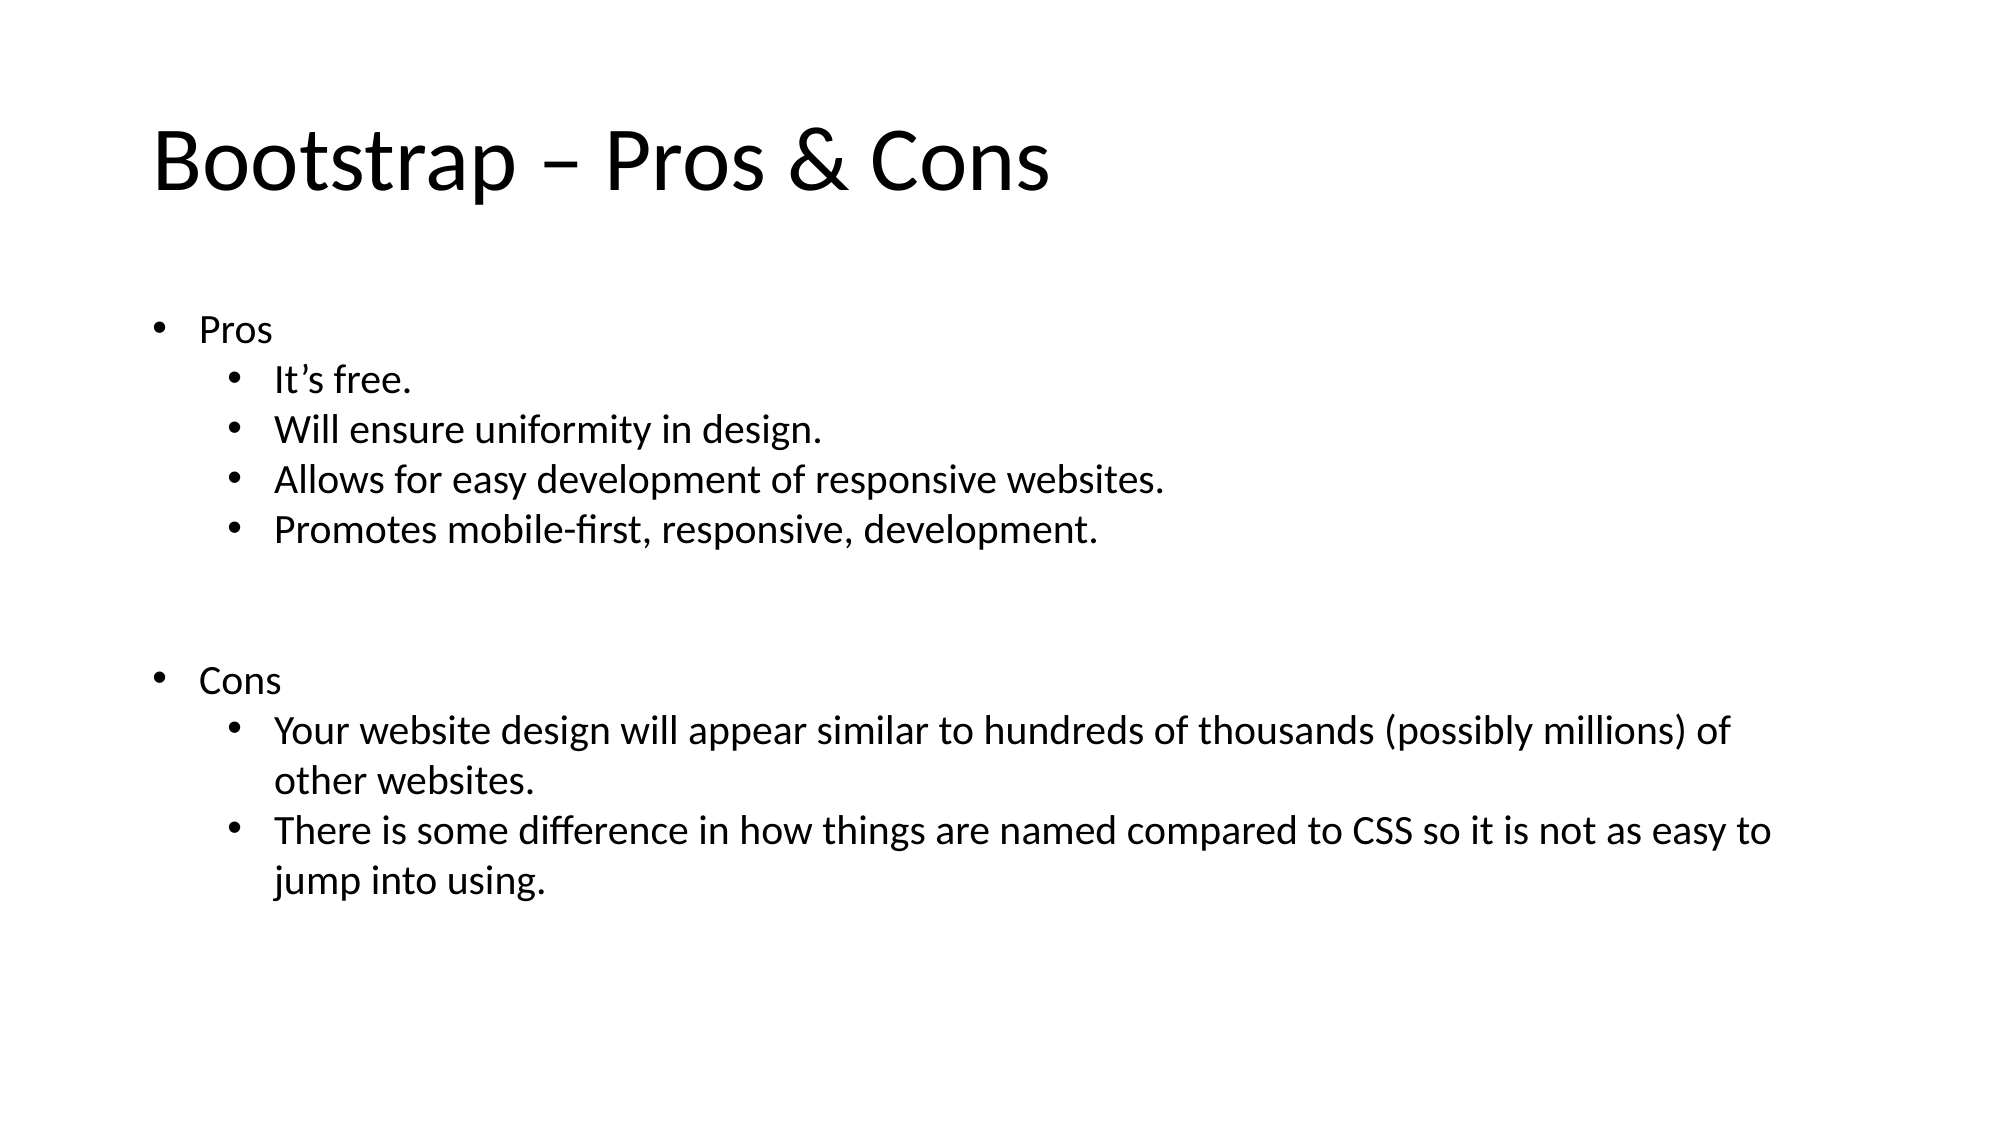

# Bootstrap – Pros & Cons
Pros
It’s free.
Will ensure uniformity in design.
Allows for easy development of responsive websites.
Promotes mobile-first, responsive, development.

Cons
Your website design will appear similar to hundreds of thousands (possibly millions) of other websites.
There is some difference in how things are named compared to CSS so it is not as easy to jump into using.